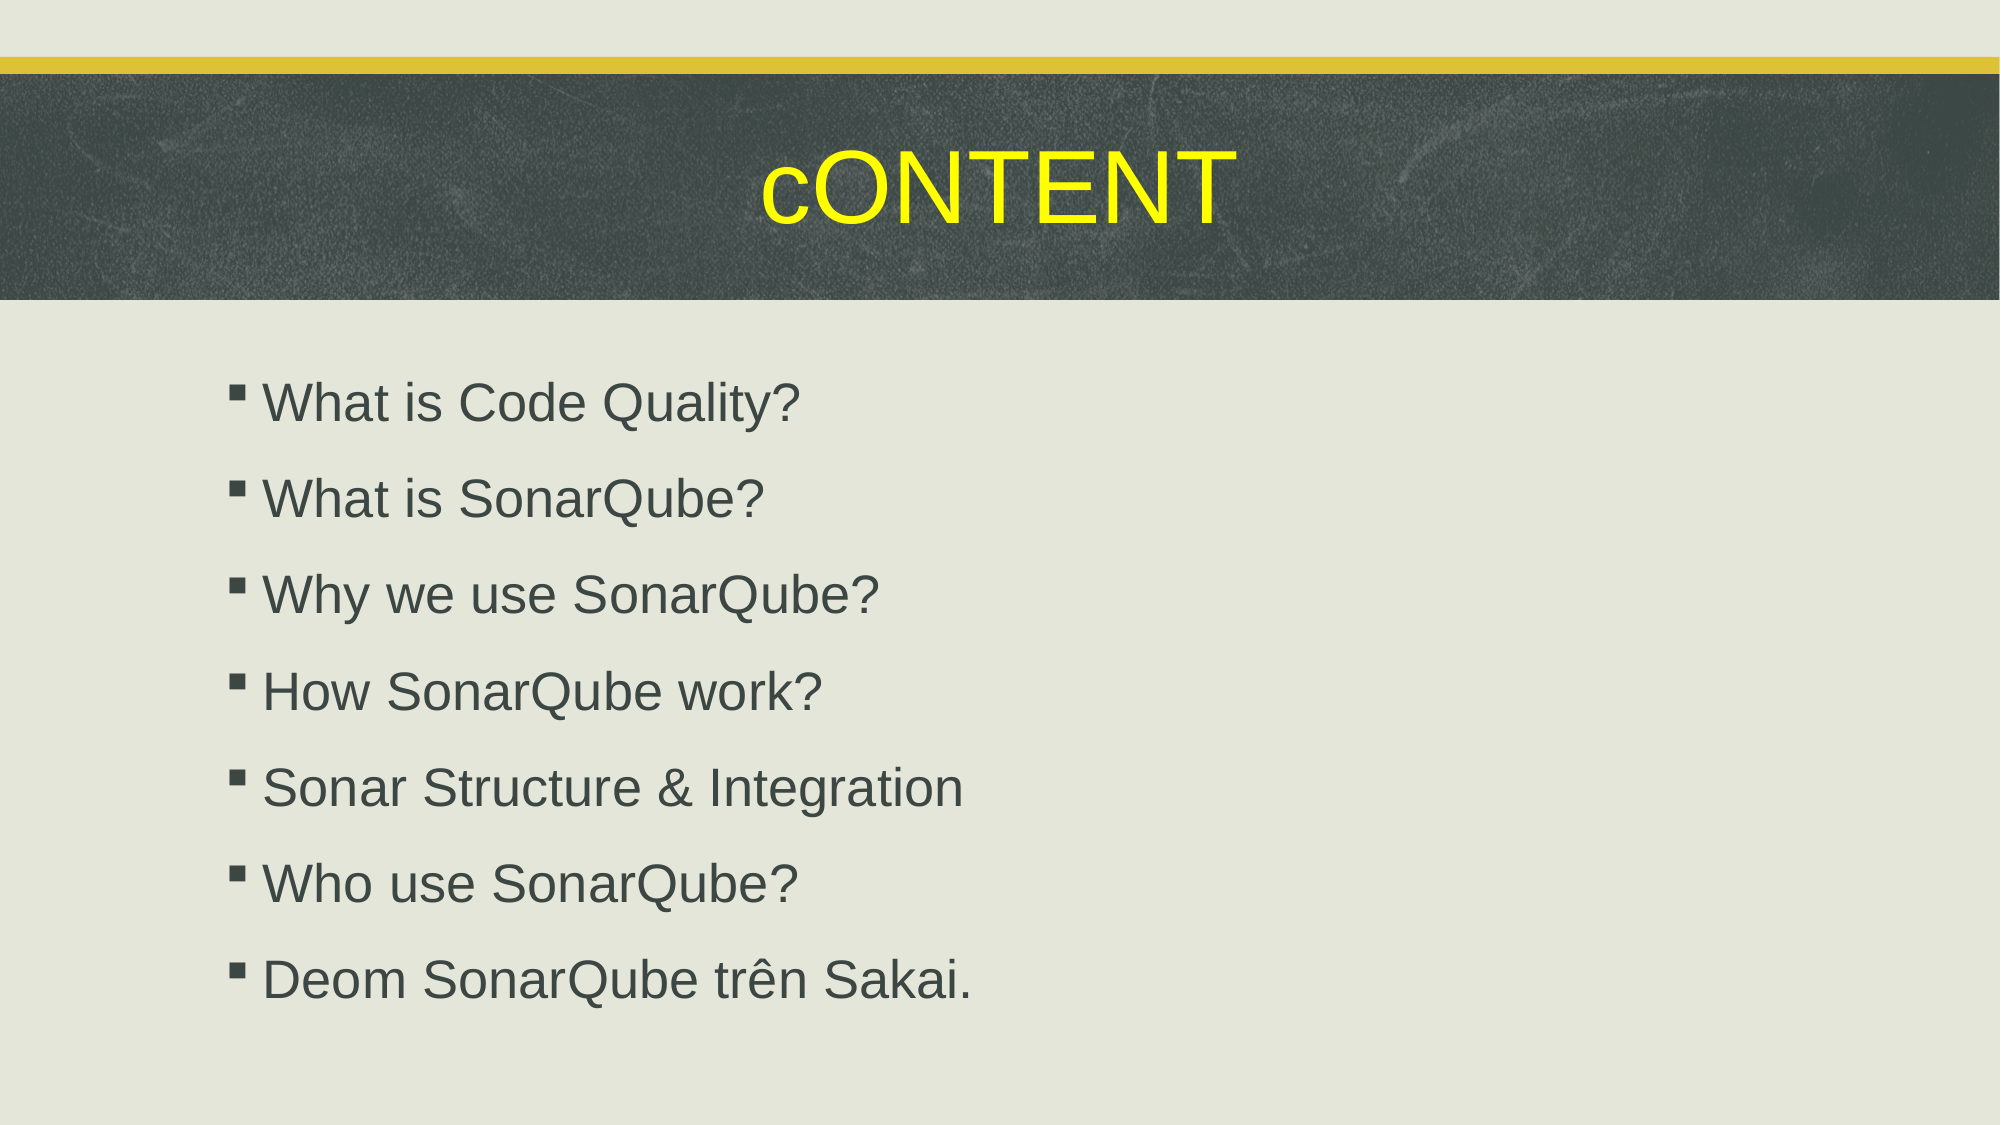

cONTENT
What is Code Quality?
What is SonarQube?
Why we use SonarQube?
How SonarQube work?
Sonar Structure & Integration
Who use SonarQube?
Deom SonarQube trên Sakai.